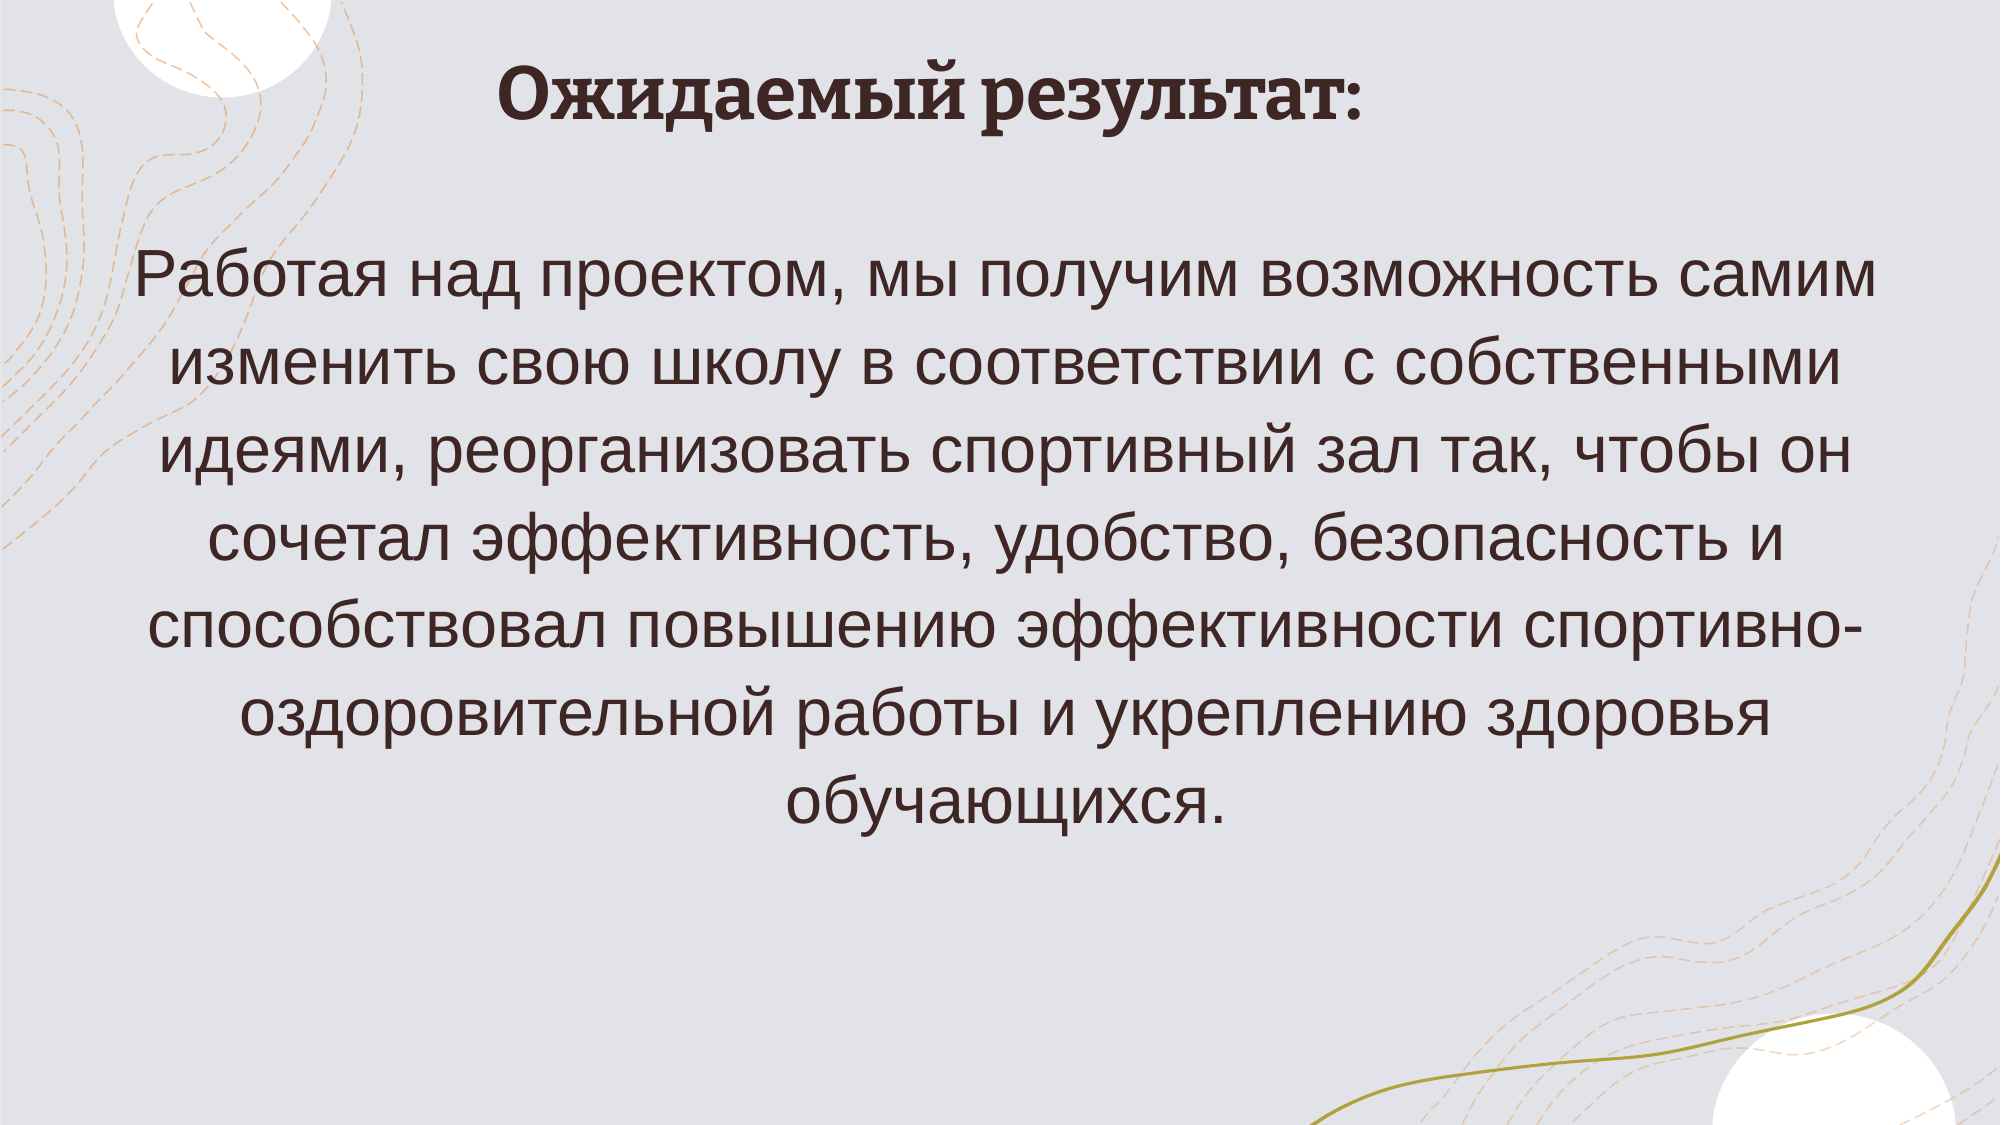

# Ожидаемый результат:

Работая над проектом, мы получим возможность самим изменить свою школу в соответствии с собственными идеями, реорганизовать спортивный зал так, чтобы он сочетал эффективность, удобство, безопасность и  способствовал повышению эффективности спортивно-оздоровительной работы и укреплению здоровья обучающихся.